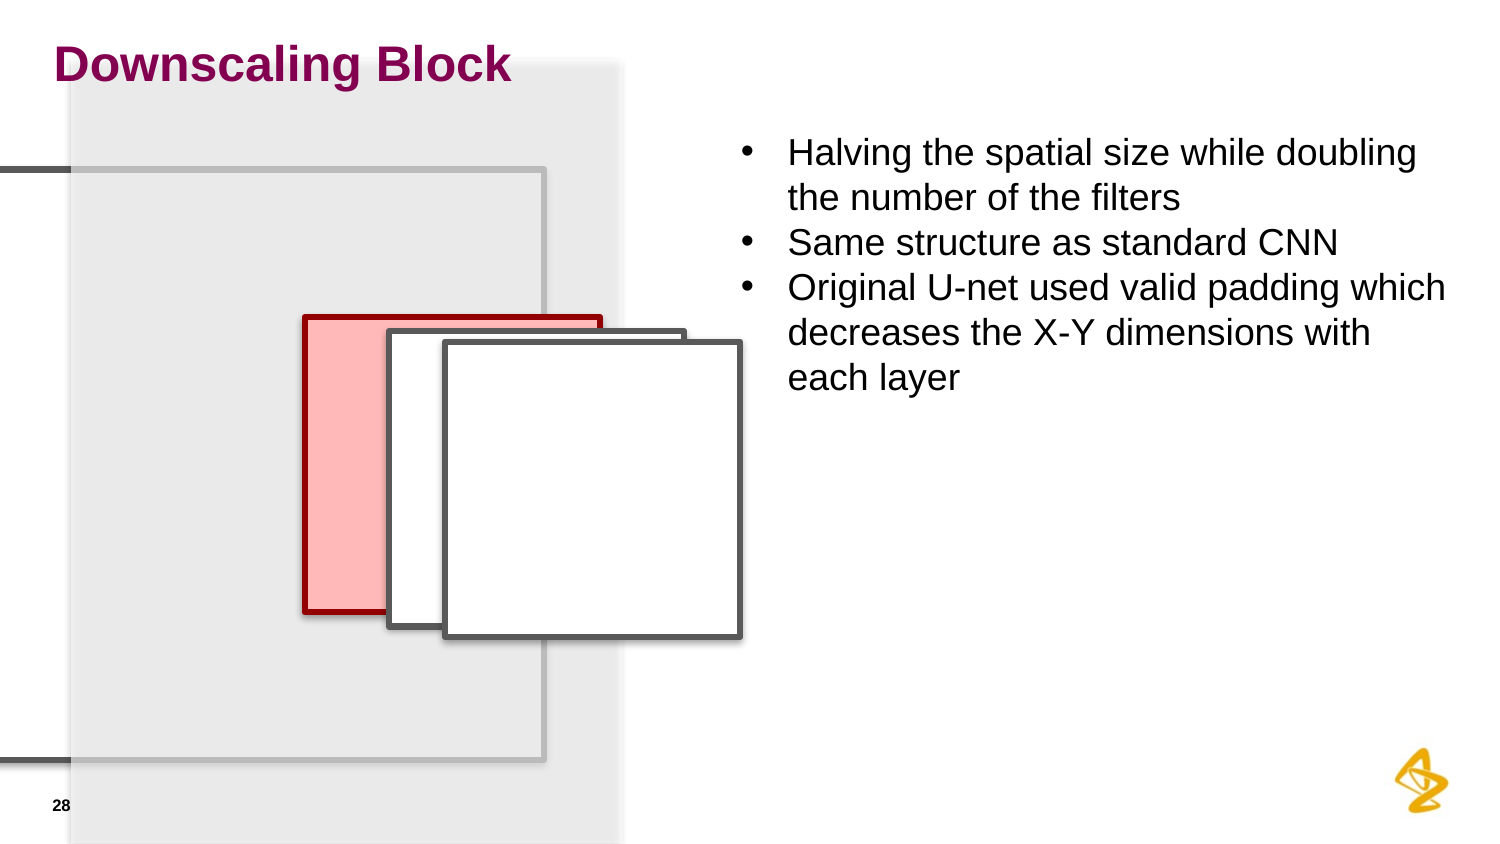

# Downscaling Block

Halving the spatial size while doubling the number of the filters
Same structure as standard CNN
Original U-net used valid padding which decreases the X-Y dimensions with each layer

28